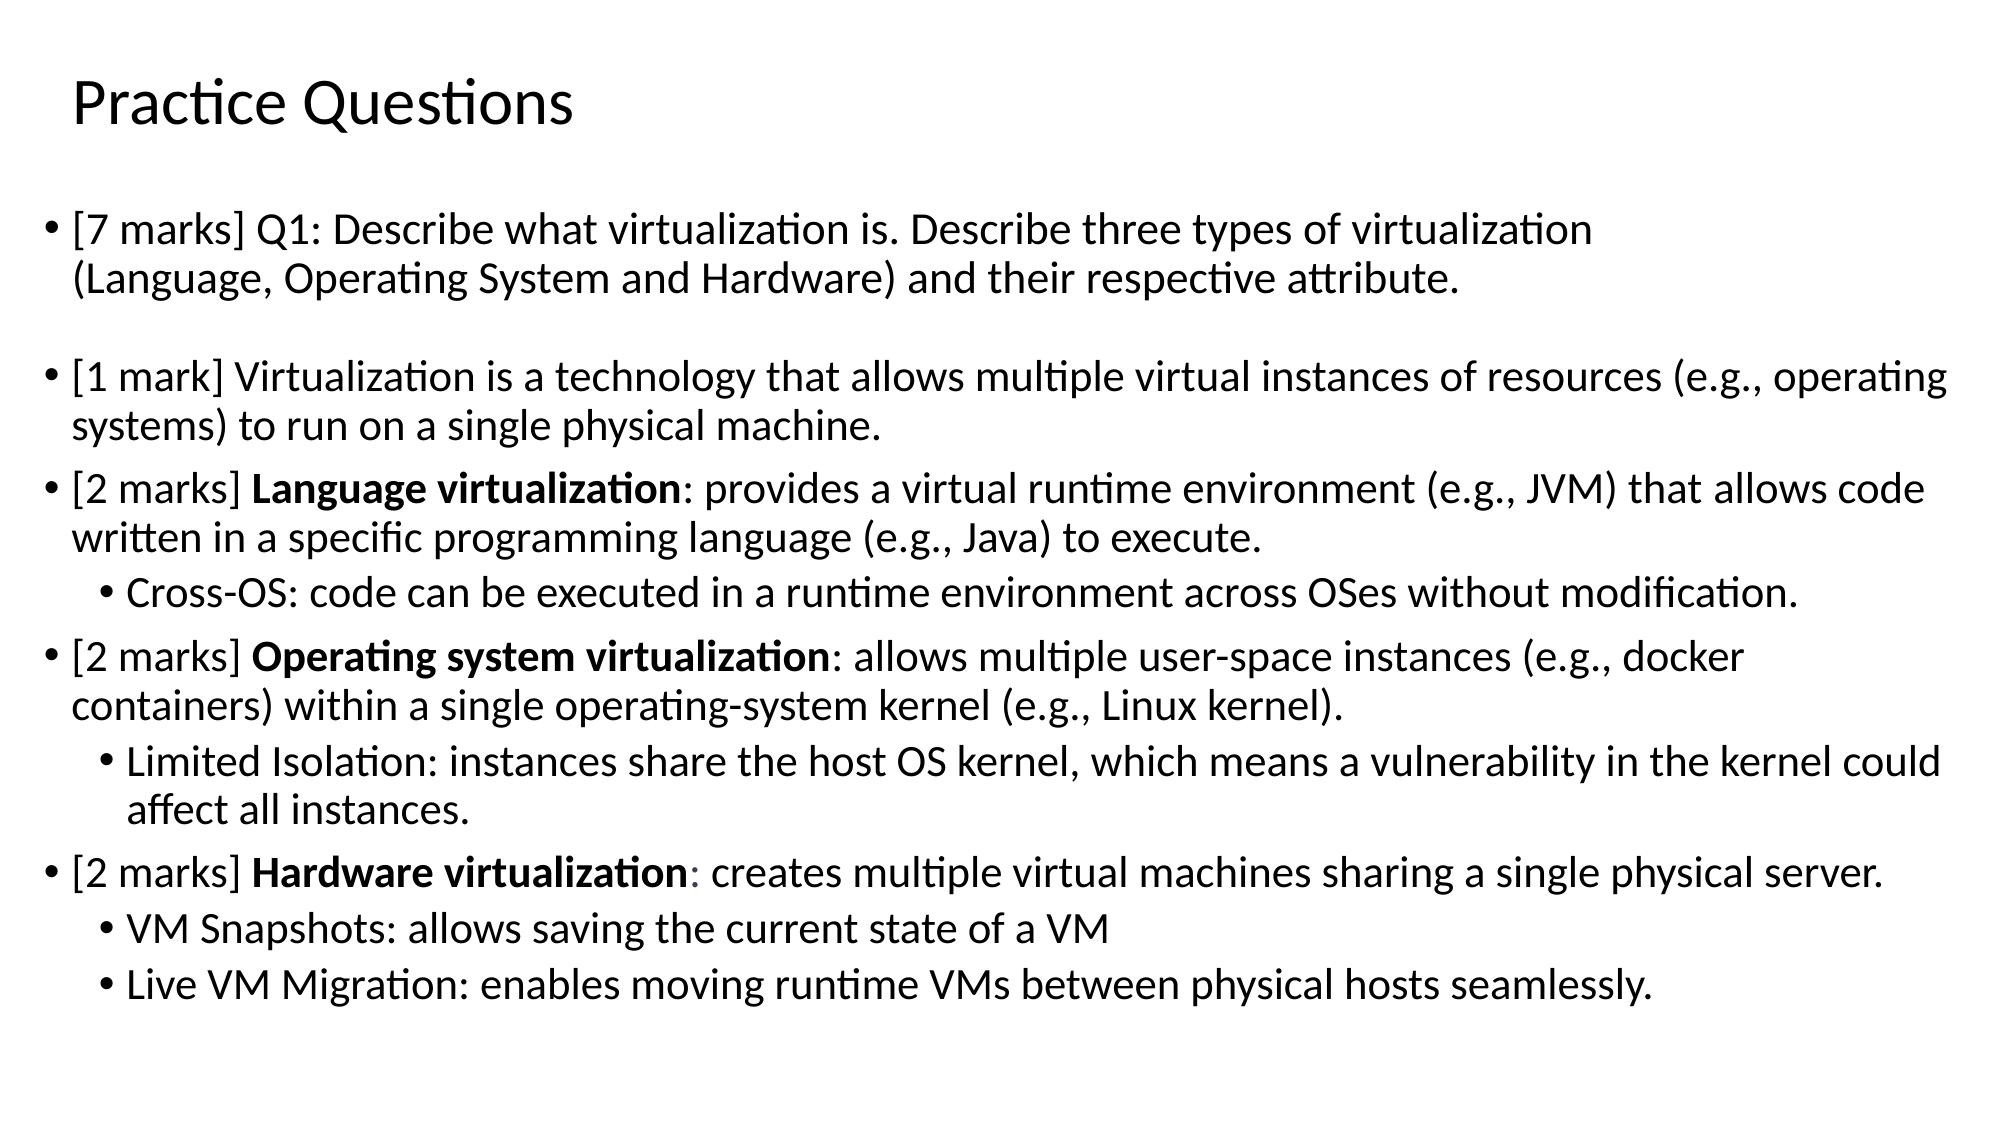

# Practice Questions
[7 marks] Q1: Describe what virtualization is. Describe three types of virtualization (Language, Operating System and Hardware) and their respective attribute.

[1 mark] Virtualization is a technology that allows multiple virtual instances of resources (e.g., operating systems) to run on a single physical machine.
[2 marks] Language virtualization: provides a virtual runtime environment (e.g., JVM) that allows code written in a specific programming language (e.g., Java) to execute.
Cross-OS: code can be executed in a runtime environment across OSes without modification.
[2 marks] Operating system virtualization: allows multiple user-space instances (e.g., docker containers) within a single operating-system kernel (e.g., Linux kernel).
Limited Isolation: instances share the host OS kernel, which means a vulnerability in the kernel could affect all instances.
[2 marks] Hardware virtualization: creates multiple virtual machines sharing a single physical server.
VM Snapshots: allows saving the current state of a VM
Live VM Migration: enables moving runtime VMs between physical hosts seamlessly.